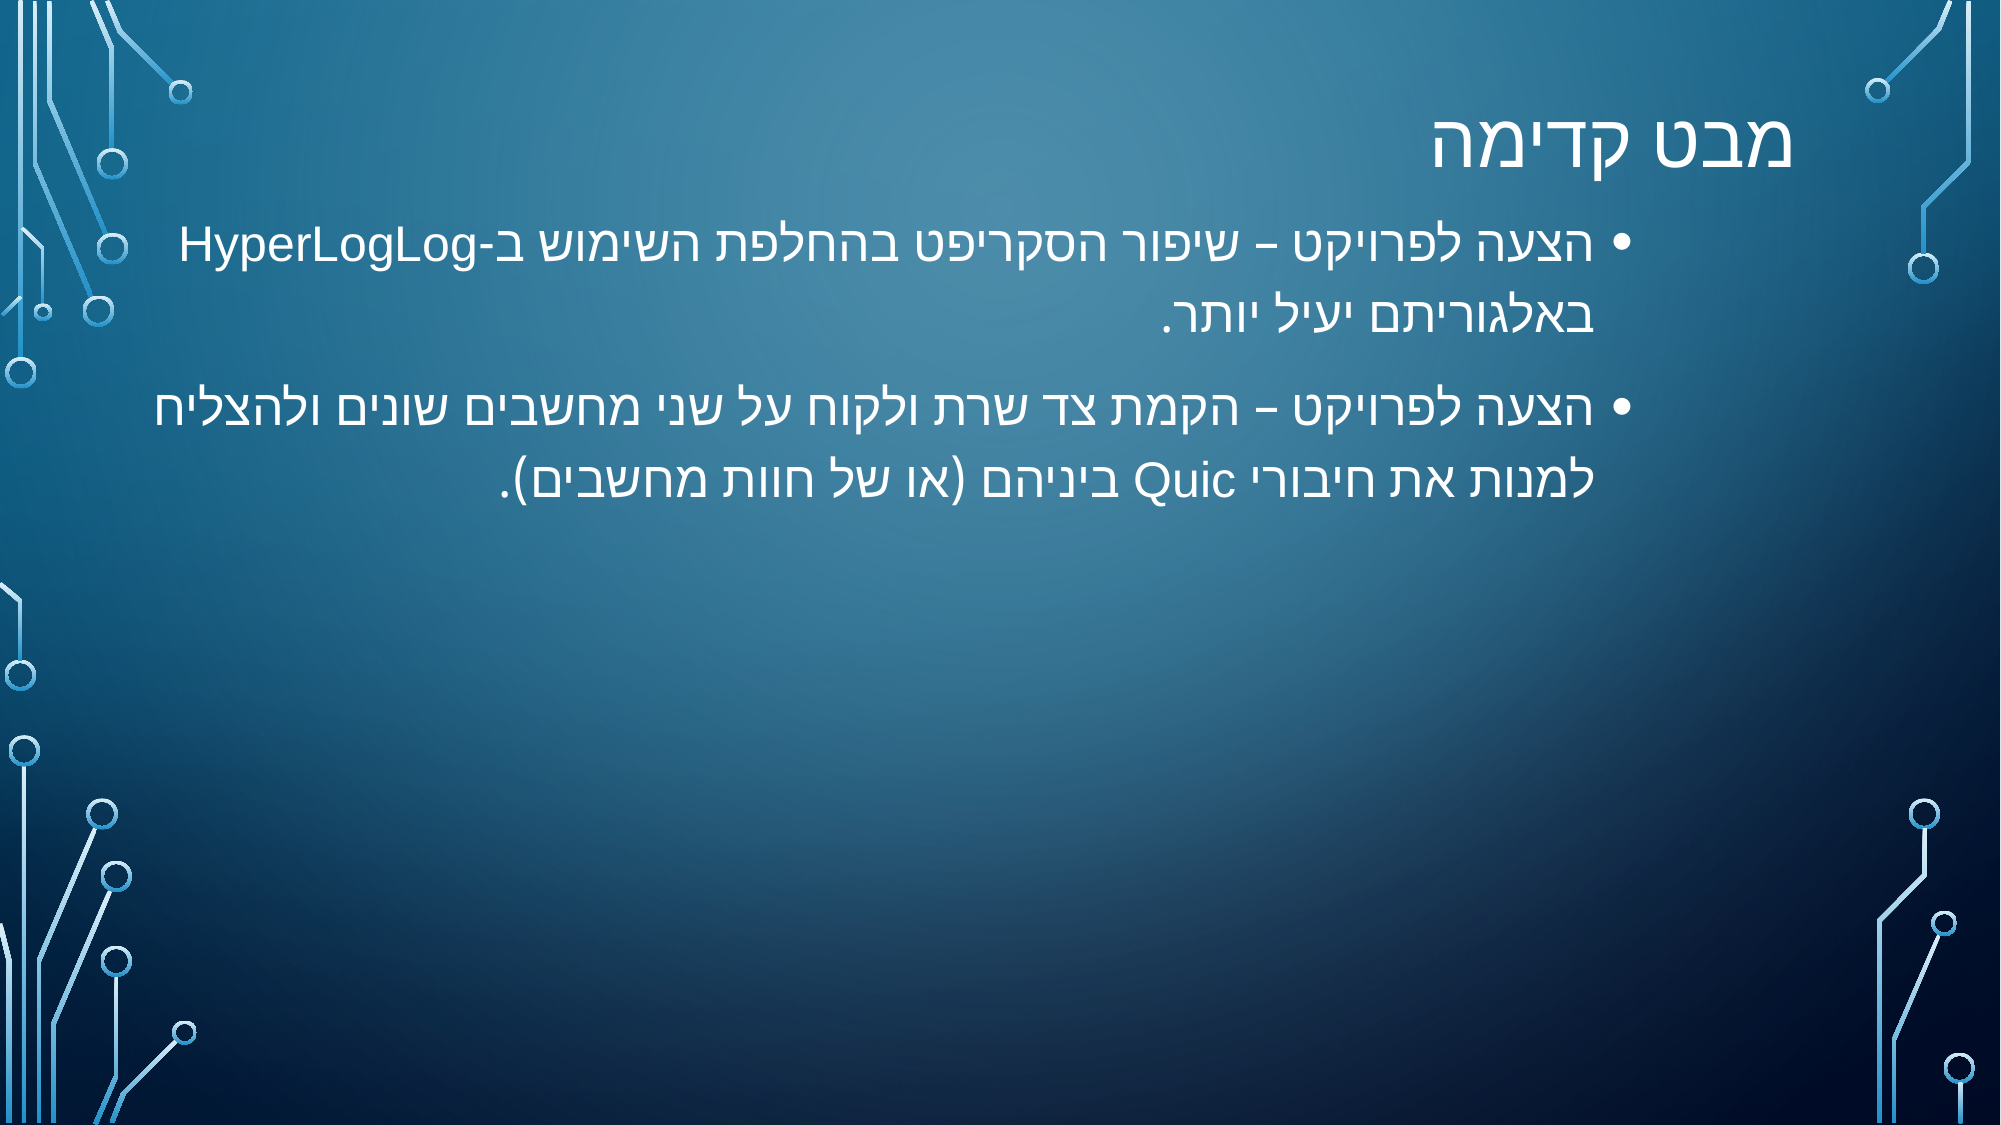

# מבט קדימה
הצעה לפרויקט – שיפור הסקריפט בהחלפת השימוש ב-HyperLogLog באלגוריתם יעיל יותר.
הצעה לפרויקט – הקמת צד שרת ולקוח על שני מחשבים שונים ולהצליח למנות את חיבורי Quic ביניהם (או של חוות מחשבים).